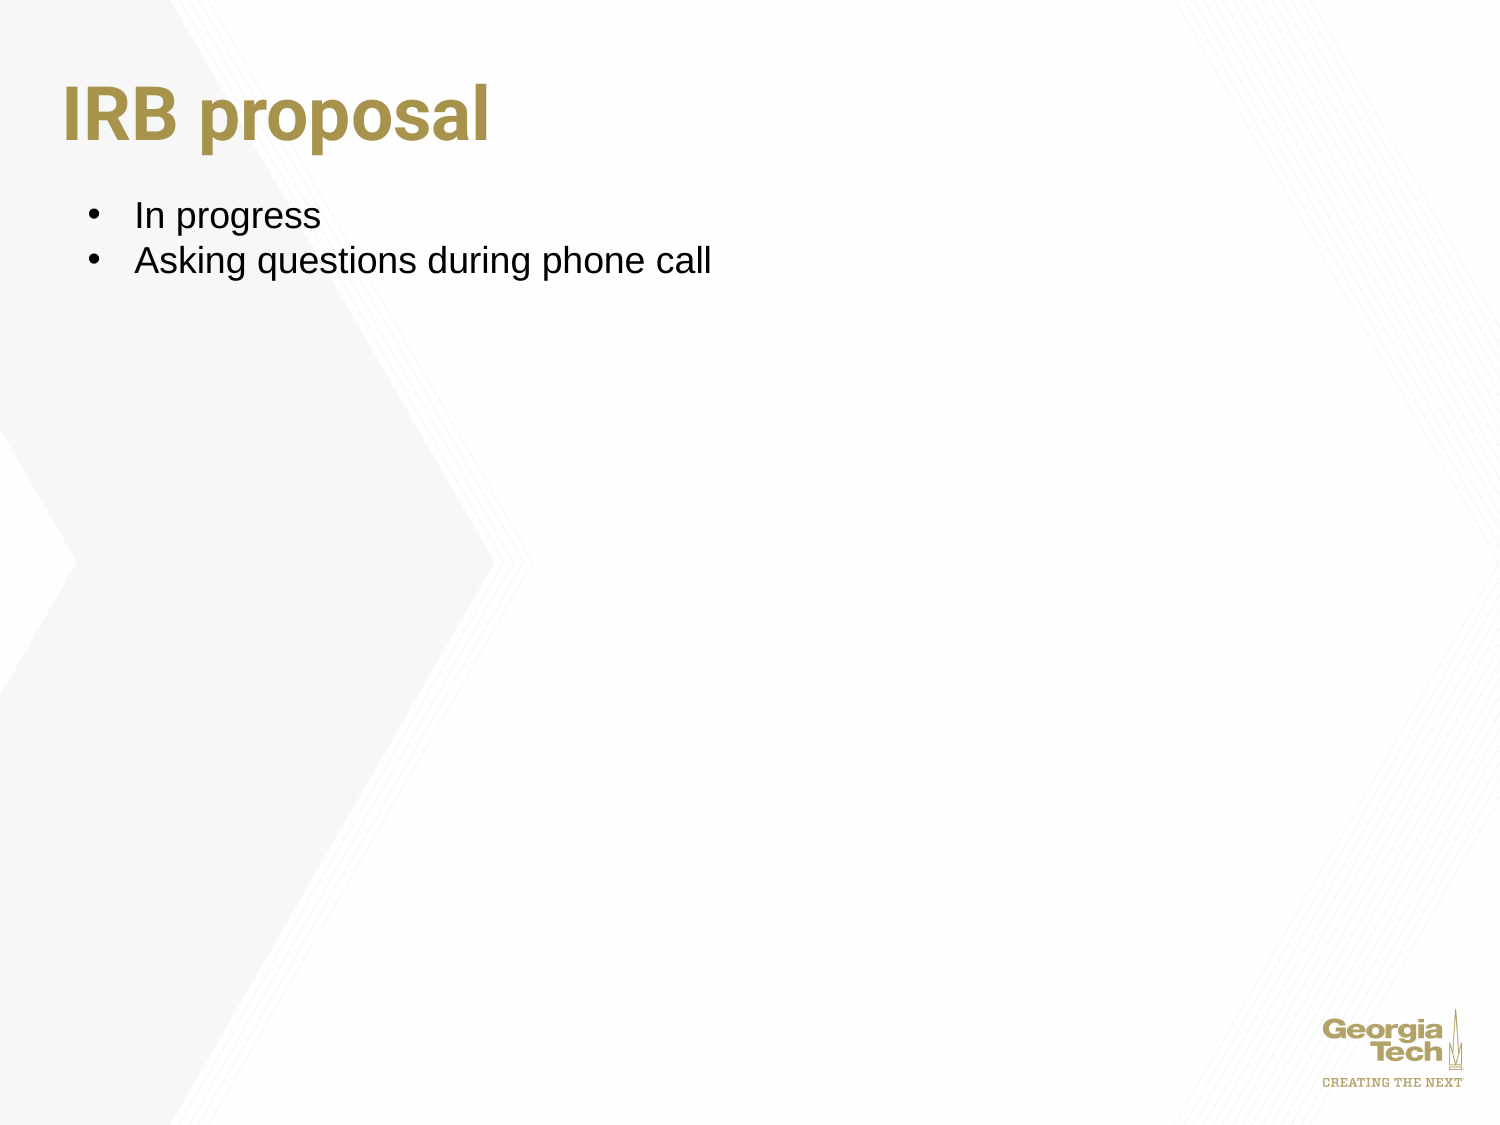

# IRB proposal
In progress
Asking questions during phone call